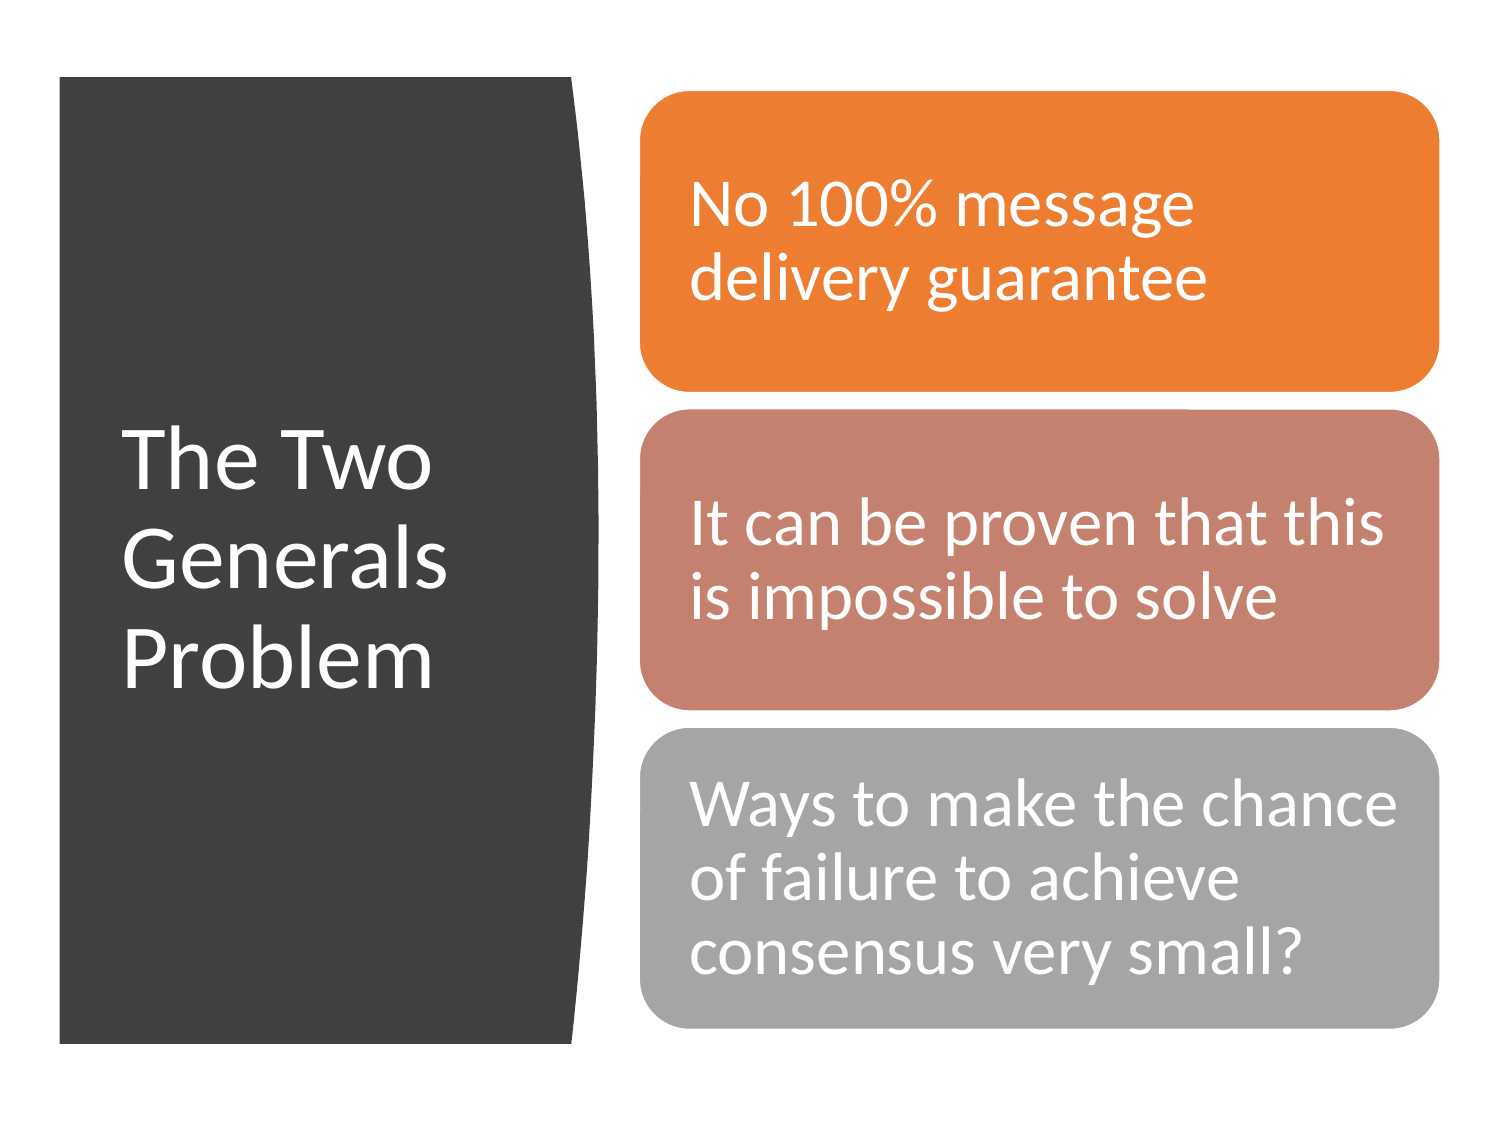

No 100% message delivery guarantee
It can be proven that this is impossible to solve
Ways to make the chance of failure to achieve consensus very small?

# The Two Generals Problem